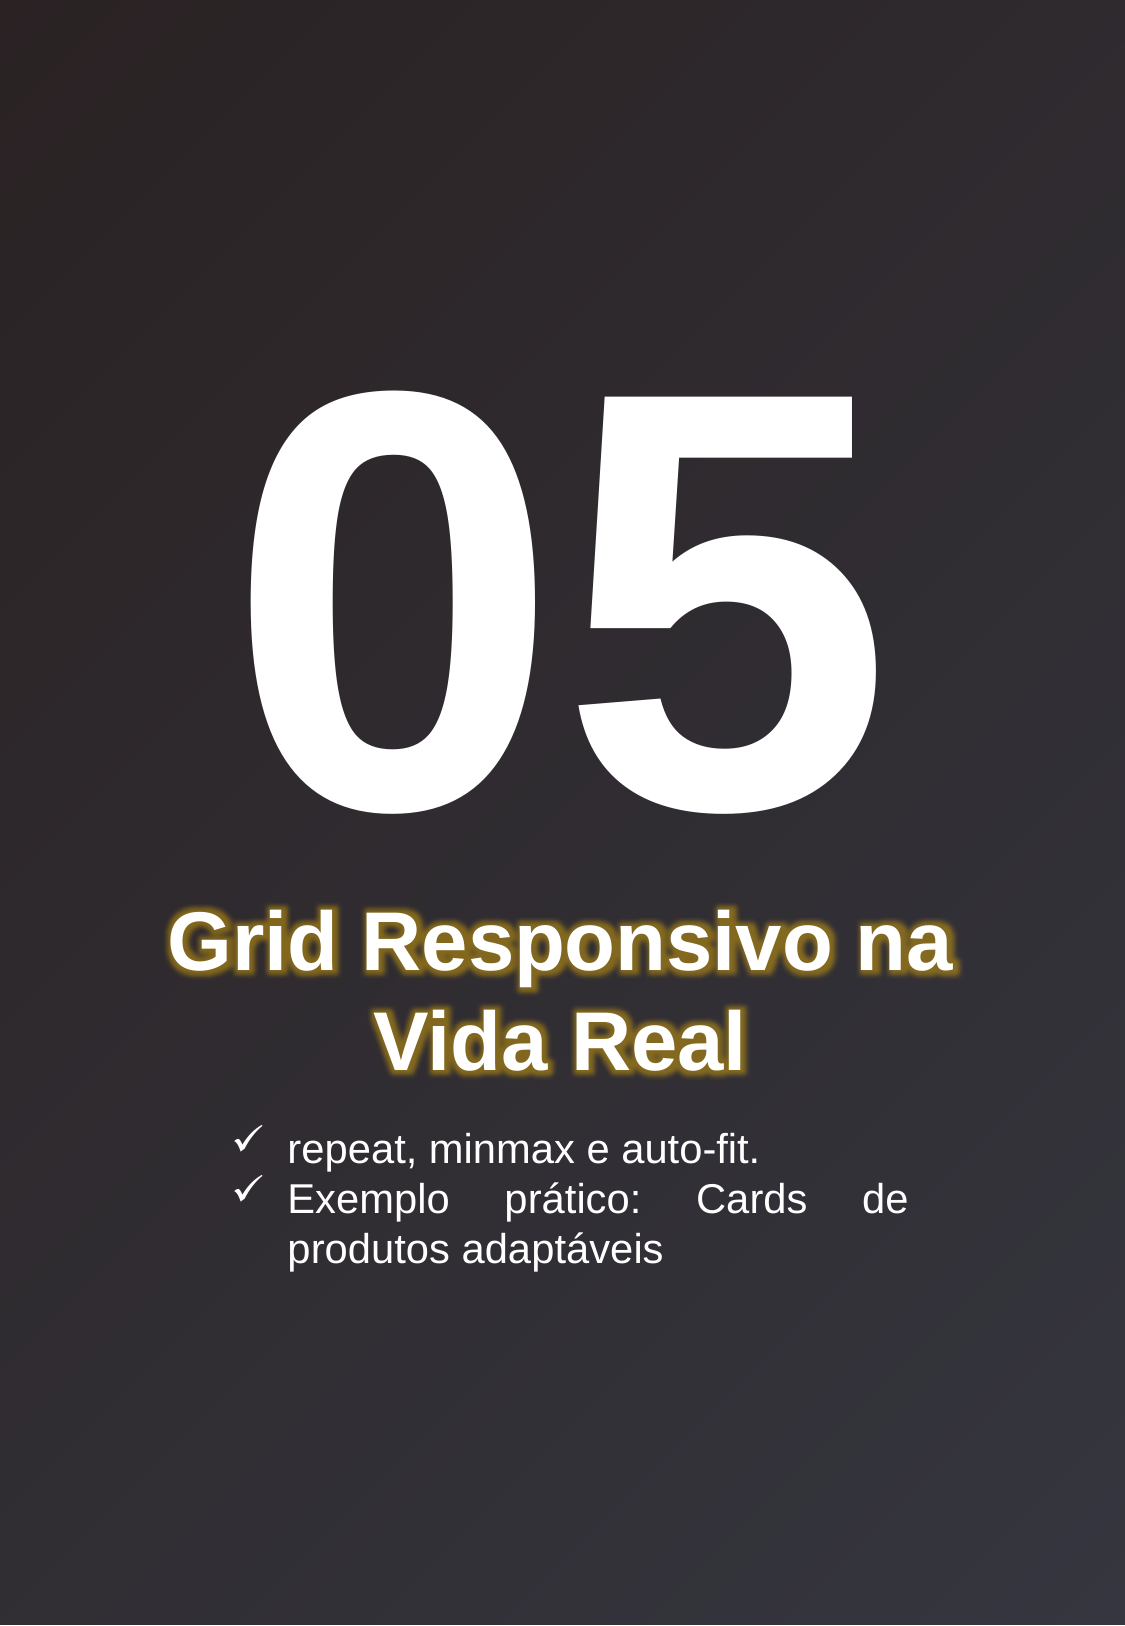

05
Grid Responsivo na Vida Real
repeat, minmax e auto-fit.
Exemplo prático: Cards de produtos adaptáveis
Layout Ninja - Fabricio Cesar
19